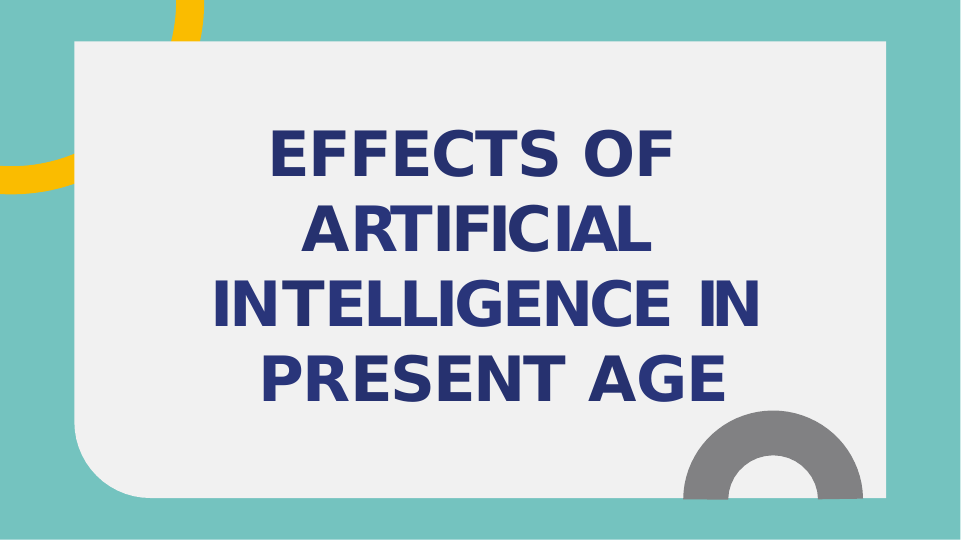

# EFFECTS OF  ARTIFICIAL  INTELLIGENCE IN  PRESENT AGE